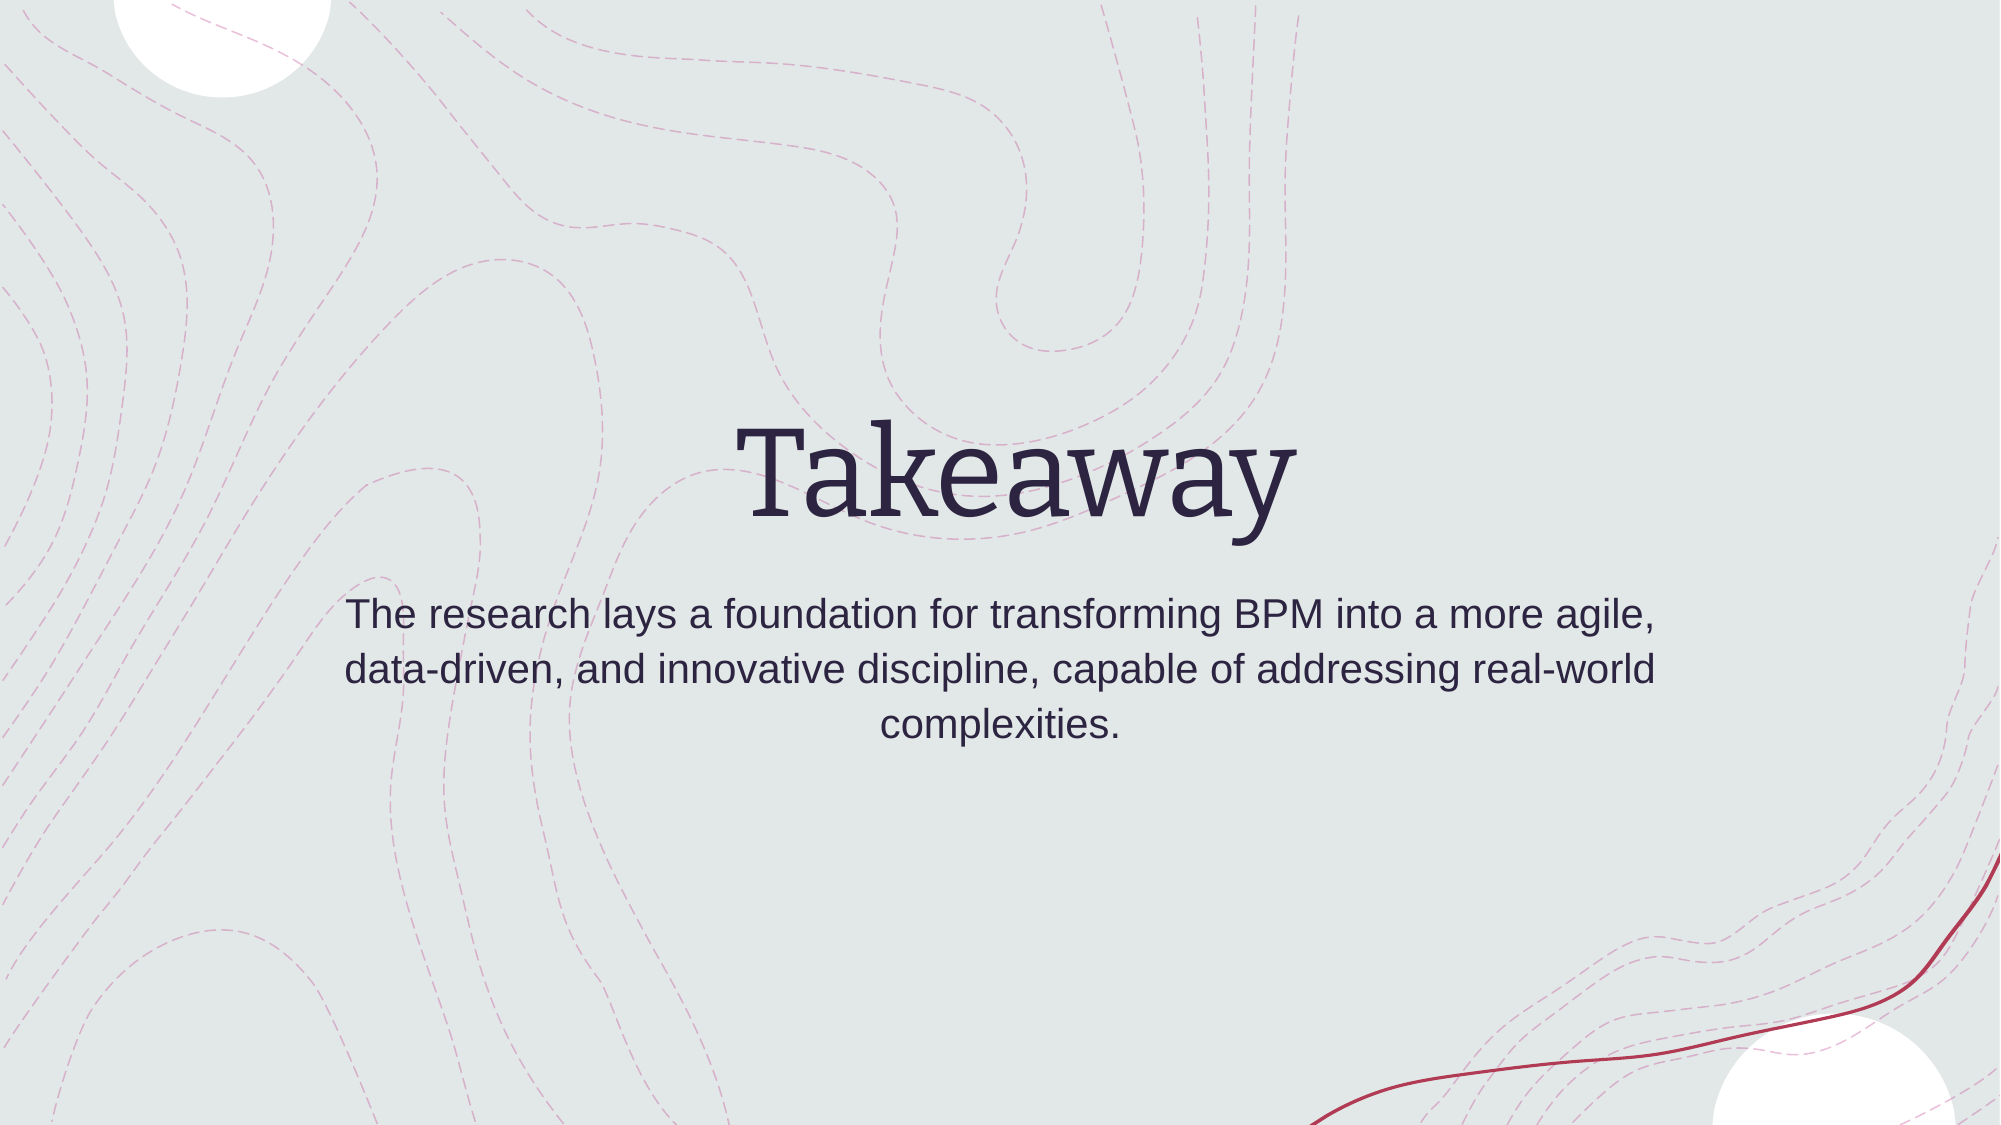

# Takeaway

The research lays a foundation for transforming BPM into a more agile, data-driven, and innovative discipline, capable of addressing real-world complexities.